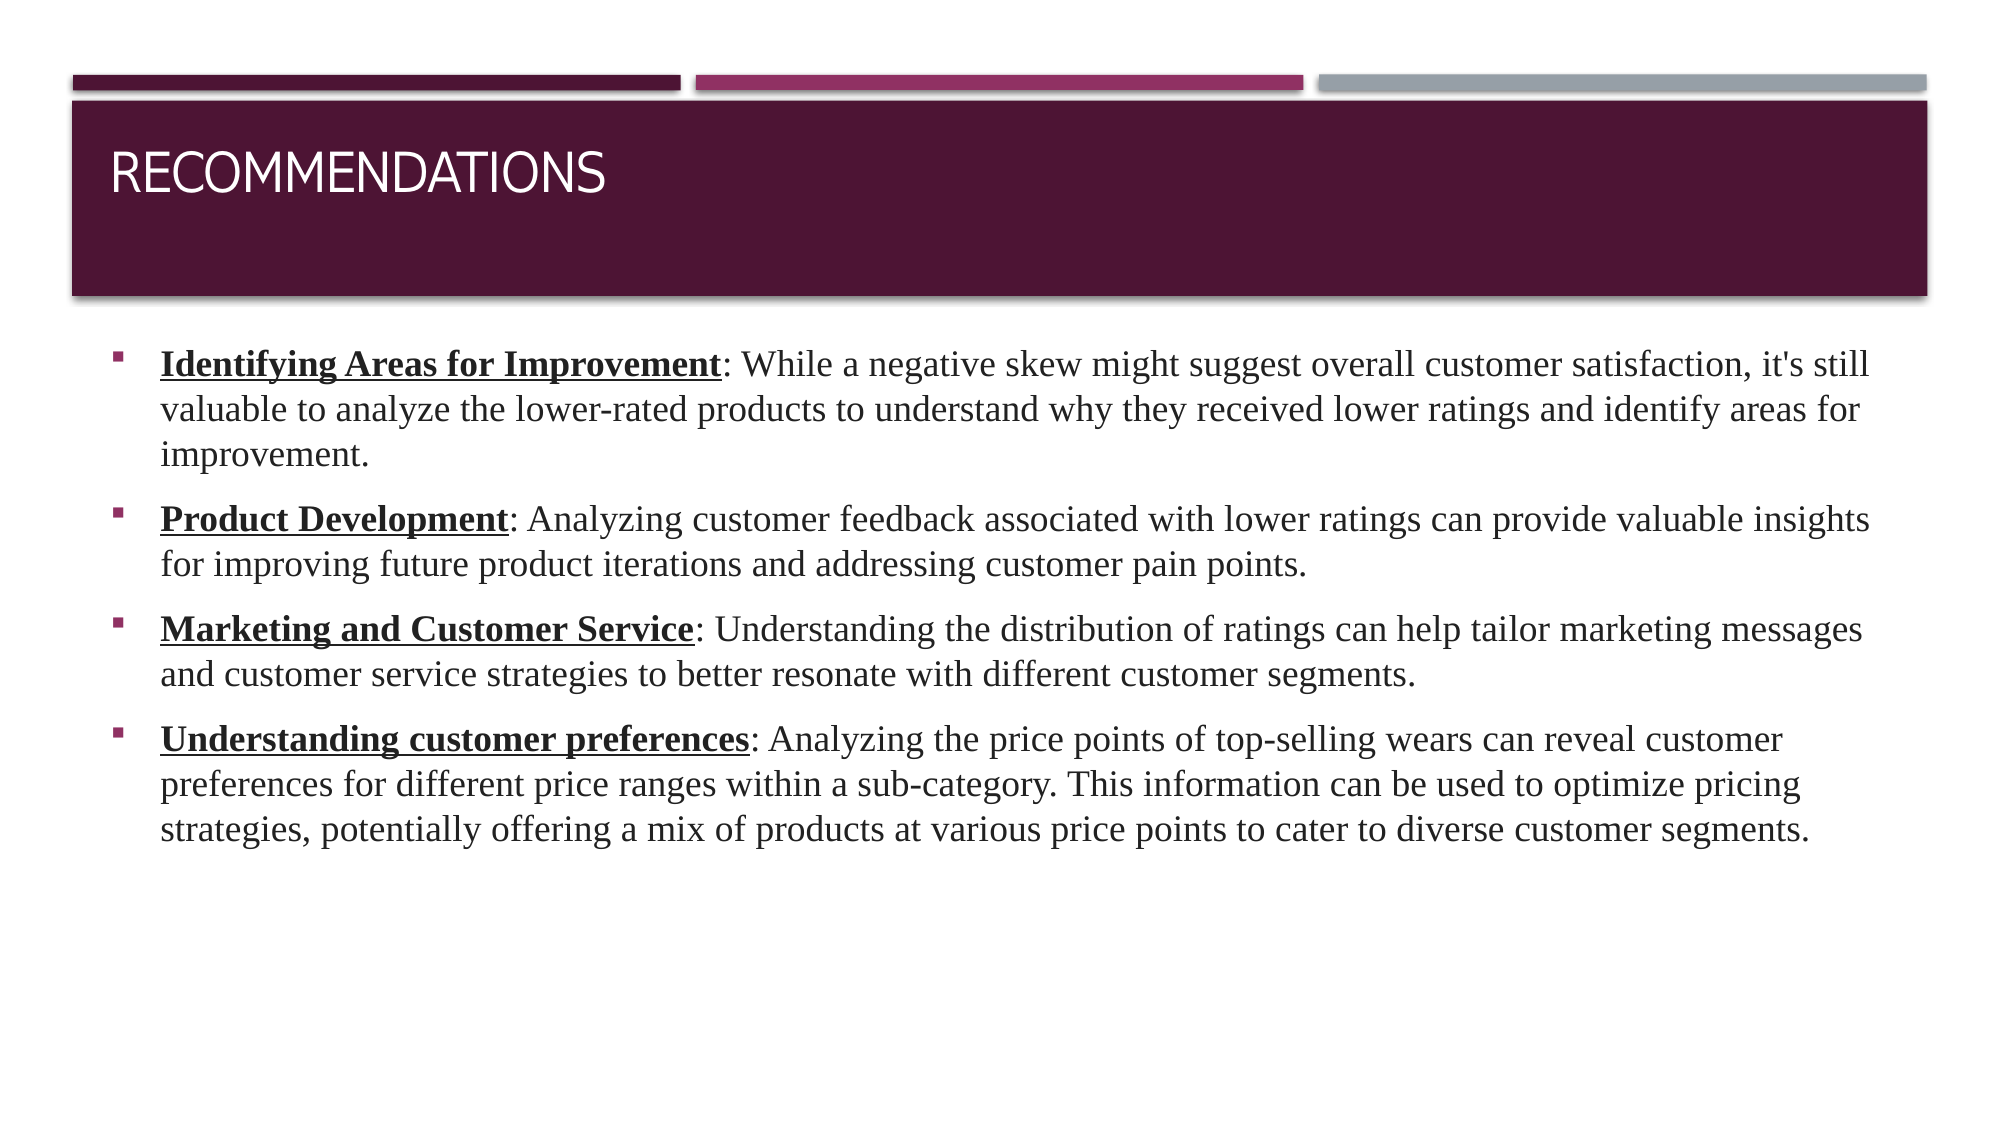

# Recommendations
Identifying Areas for Improvement: While a negative skew might suggest overall customer satisfaction, it's still valuable to analyze the lower-rated products to understand why they received lower ratings and identify areas for improvement.
Product Development: Analyzing customer feedback associated with lower ratings can provide valuable insights for improving future product iterations and addressing customer pain points.
Marketing and Customer Service: Understanding the distribution of ratings can help tailor marketing messages and customer service strategies to better resonate with different customer segments.
Understanding customer preferences: Analyzing the price points of top-selling wears can reveal customer preferences for different price ranges within a sub-category. This information can be used to optimize pricing strategies, potentially offering a mix of products at various price points to cater to diverse customer segments.